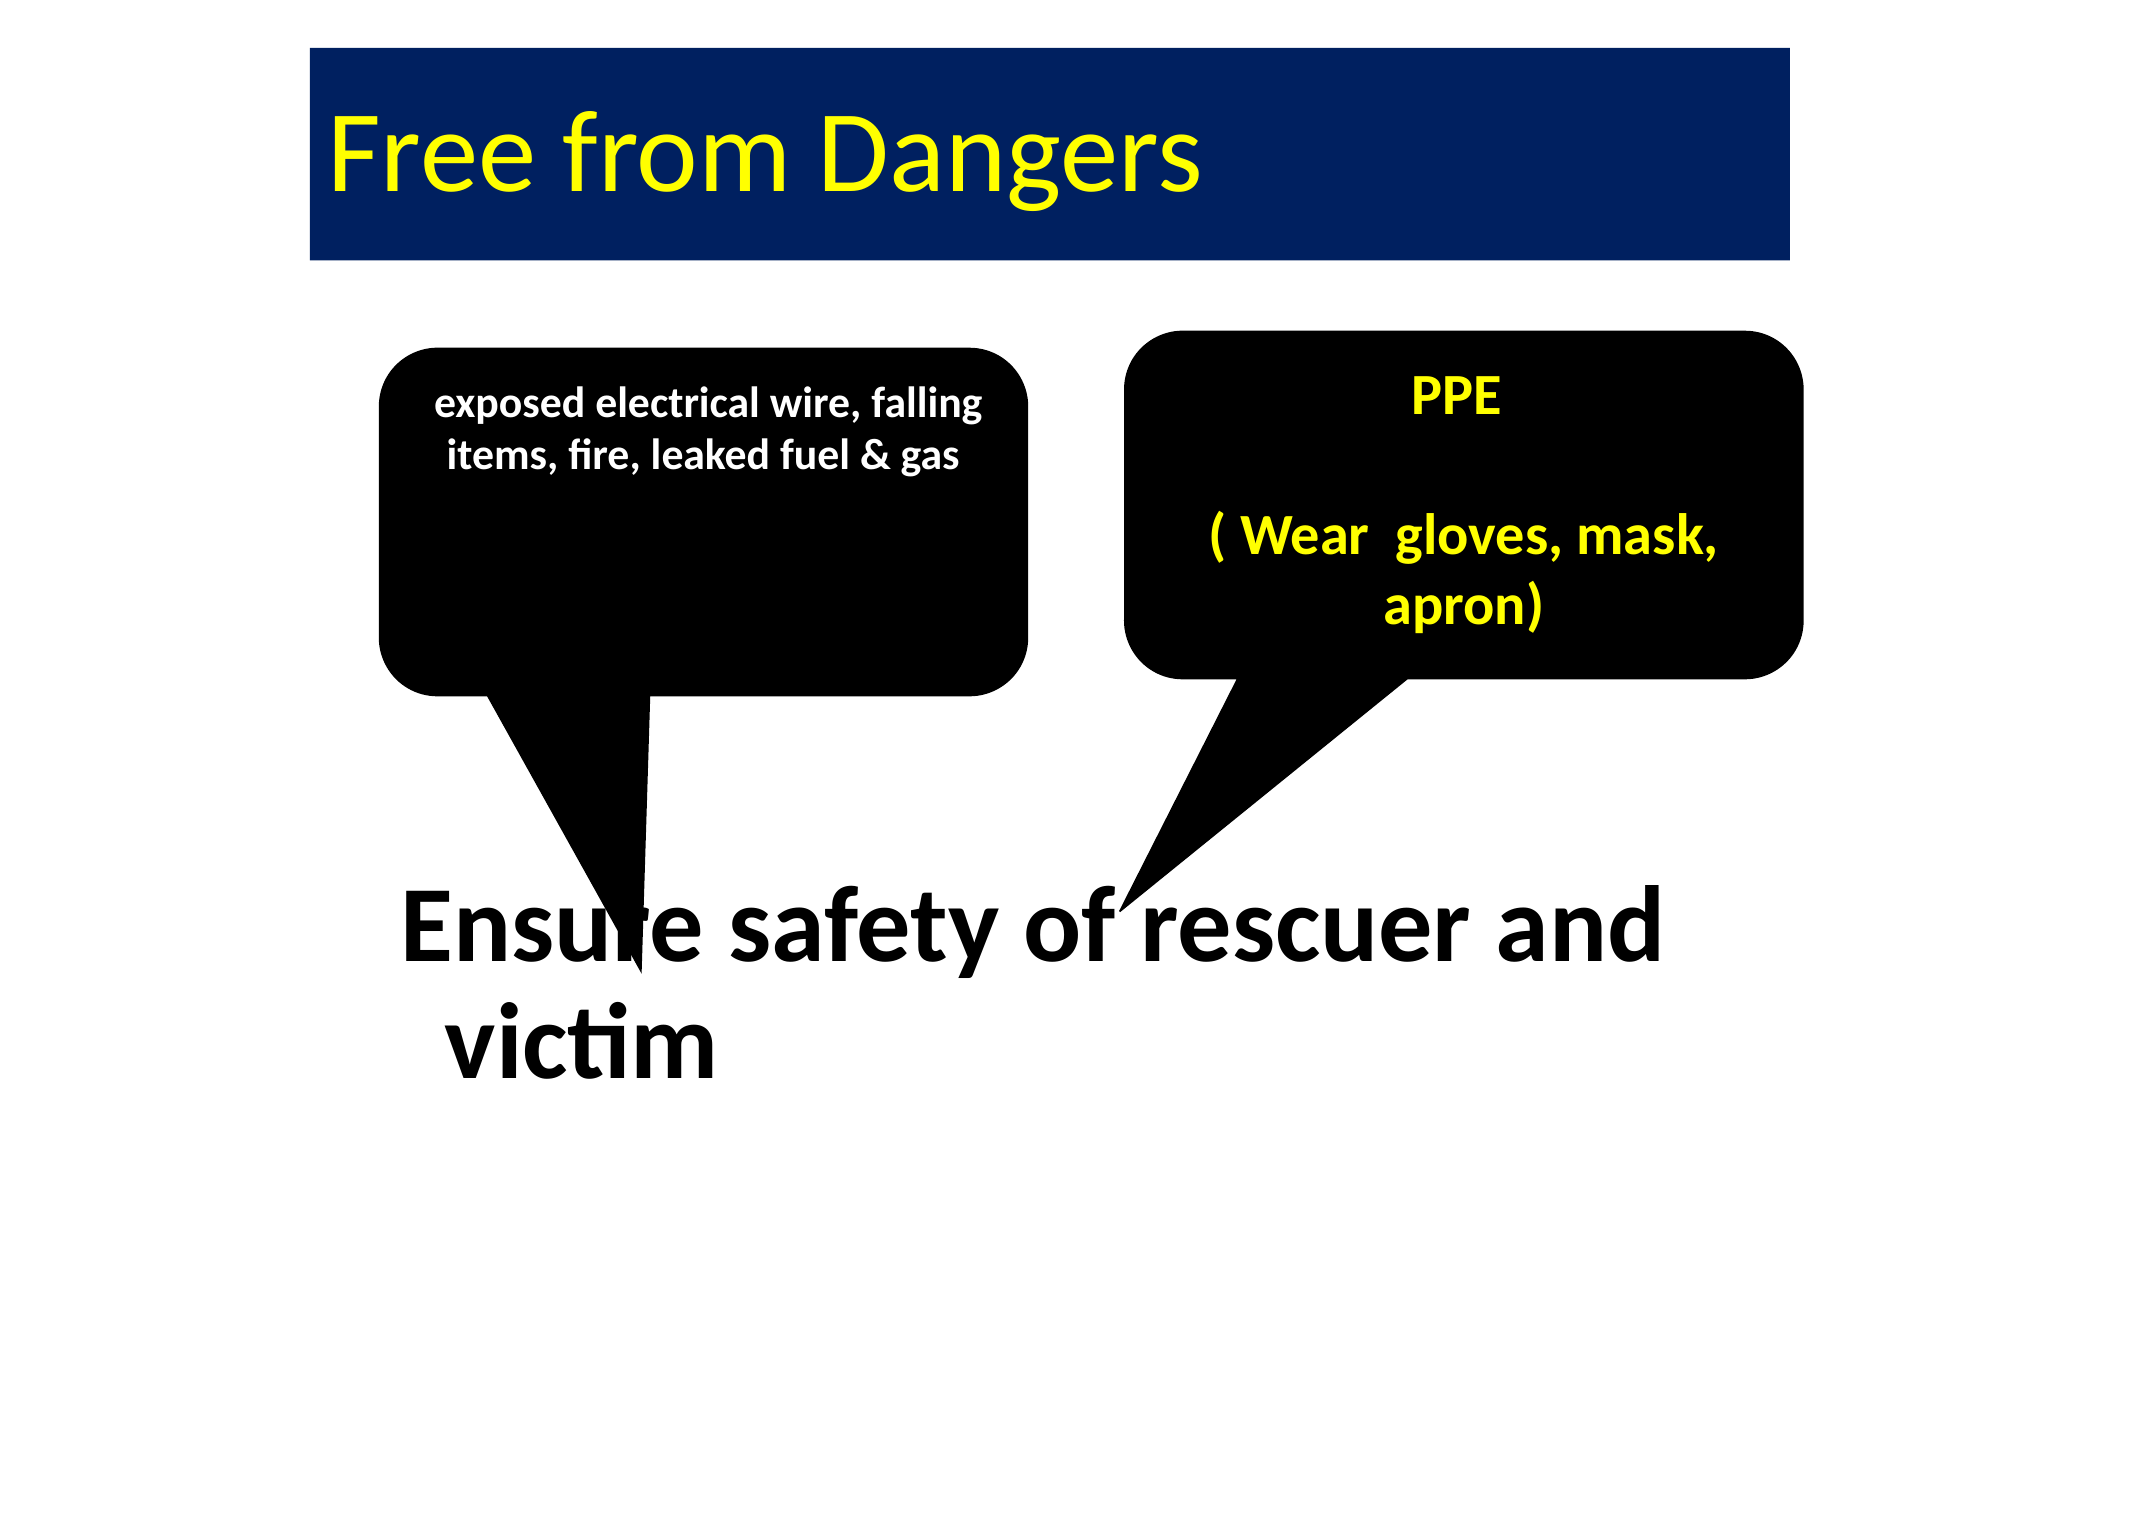

# Free from Dangers

Ensure safety of rescuer and victim

PPE

( Wear  gloves, mask, apron)

 exposed electrical wire, falling items, fire, leaked fuel & gas